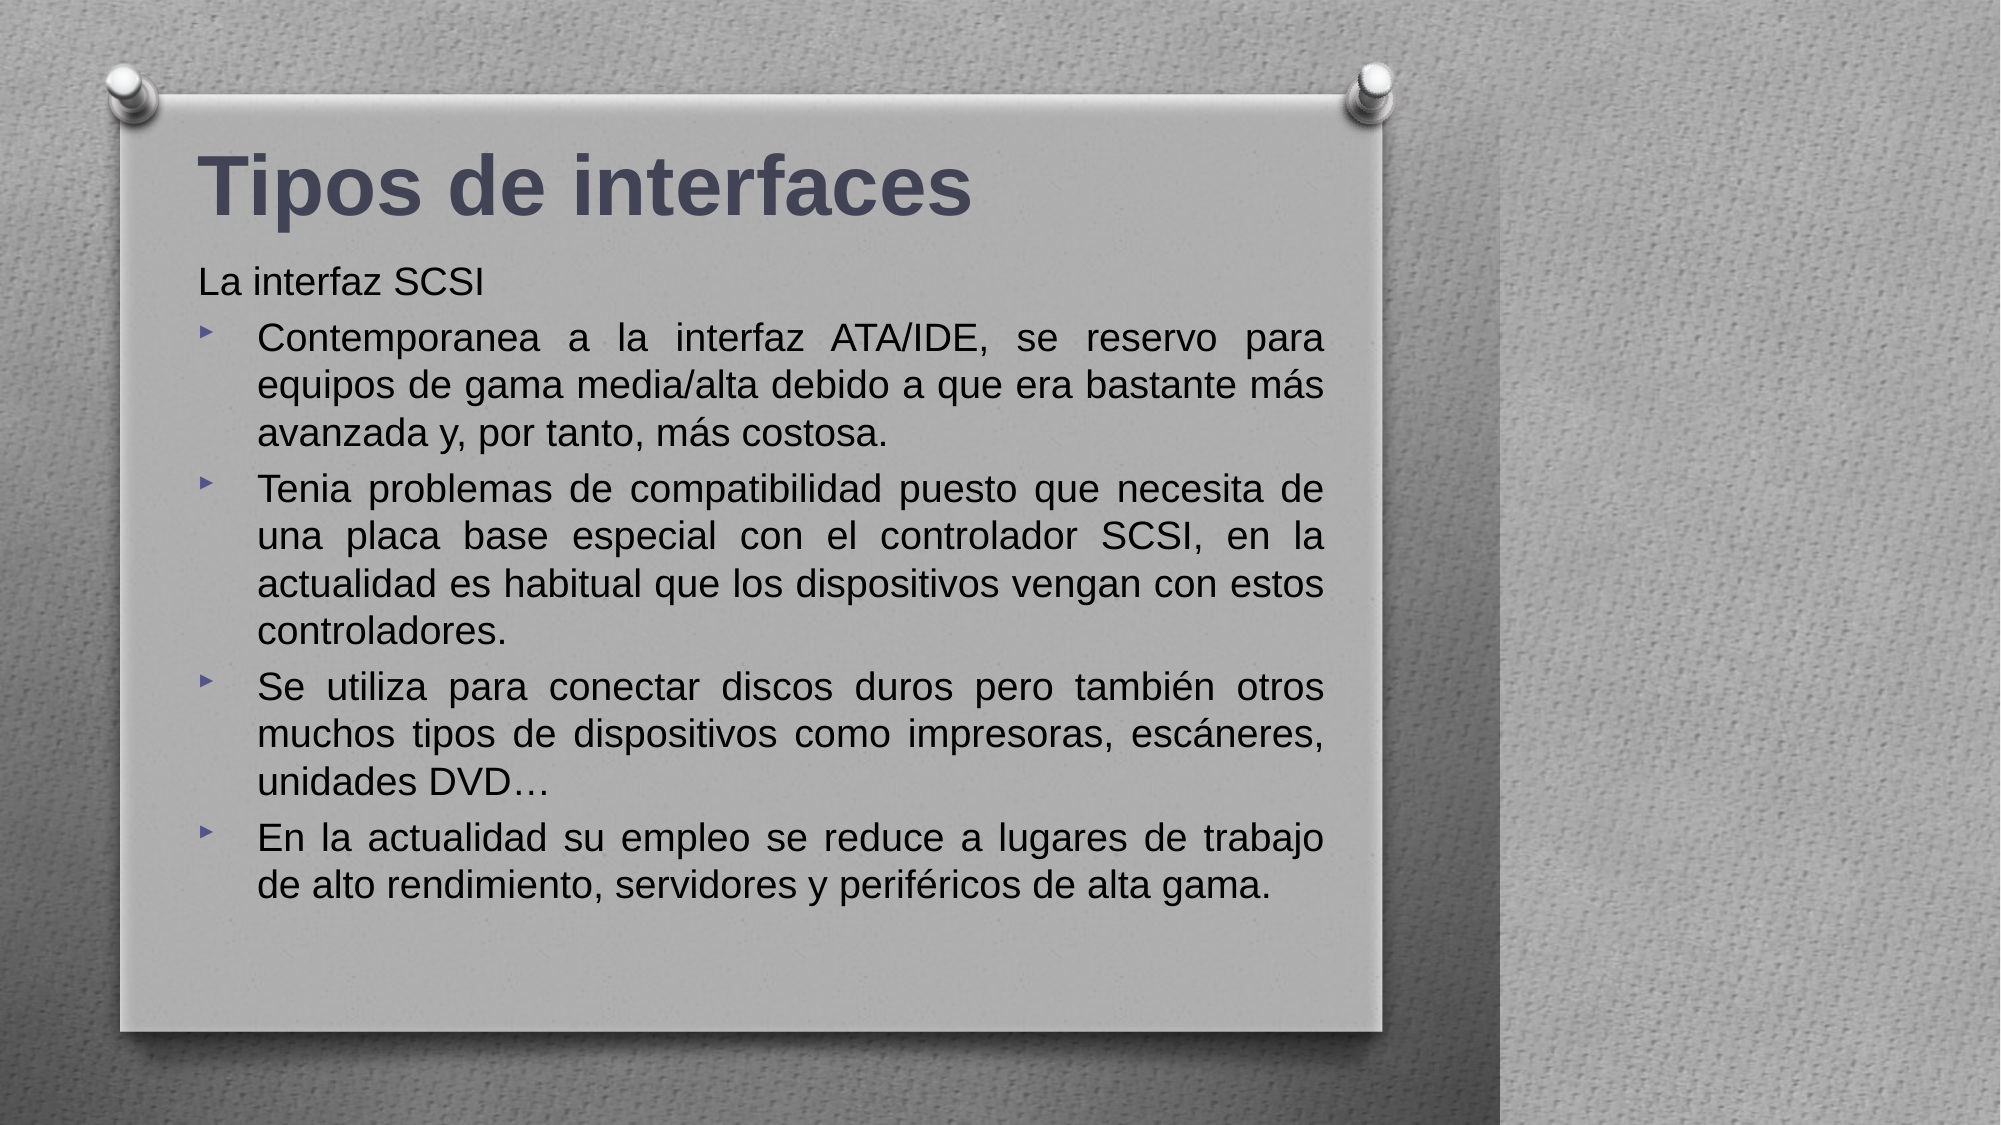

Tipos de interfaces
La interfaz SCSI
Contemporanea a la interfaz ATA/IDE, se reservo para equipos de gama media/alta debido a que era bastante más avanzada y, por tanto, más costosa.
Tenia problemas de compatibilidad puesto que necesita de una placa base especial con el controlador SCSI, en la actualidad es habitual que los dispositivos vengan con estos controladores.
Se utiliza para conectar discos duros pero también otros muchos tipos de dispositivos como impresoras, escáneres, unidades DVD…
En la actualidad su empleo se reduce a lugares de trabajo de alto rendimiento, servidores y periféricos de alta gama.